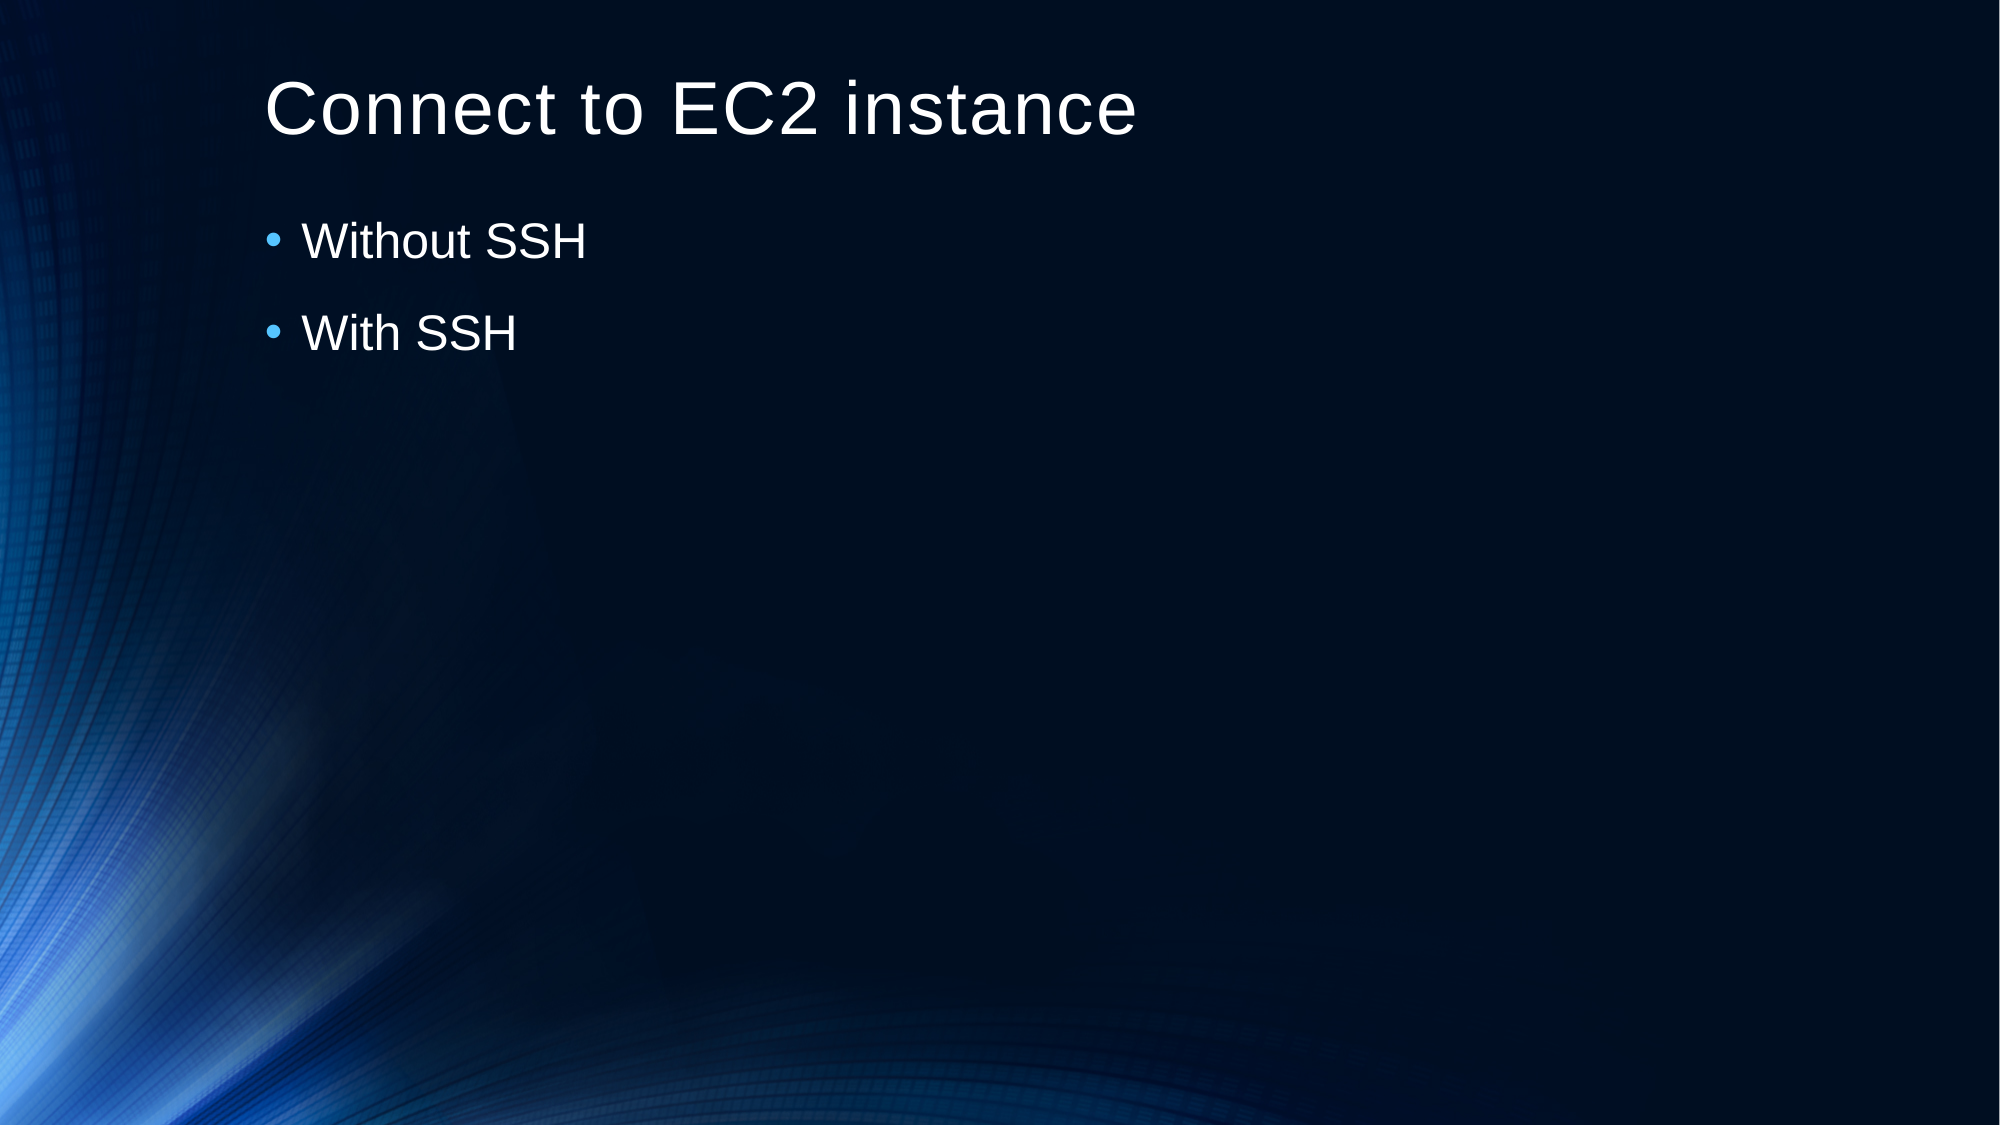

# Connect to EC2 instance
Without SSH
With SSH